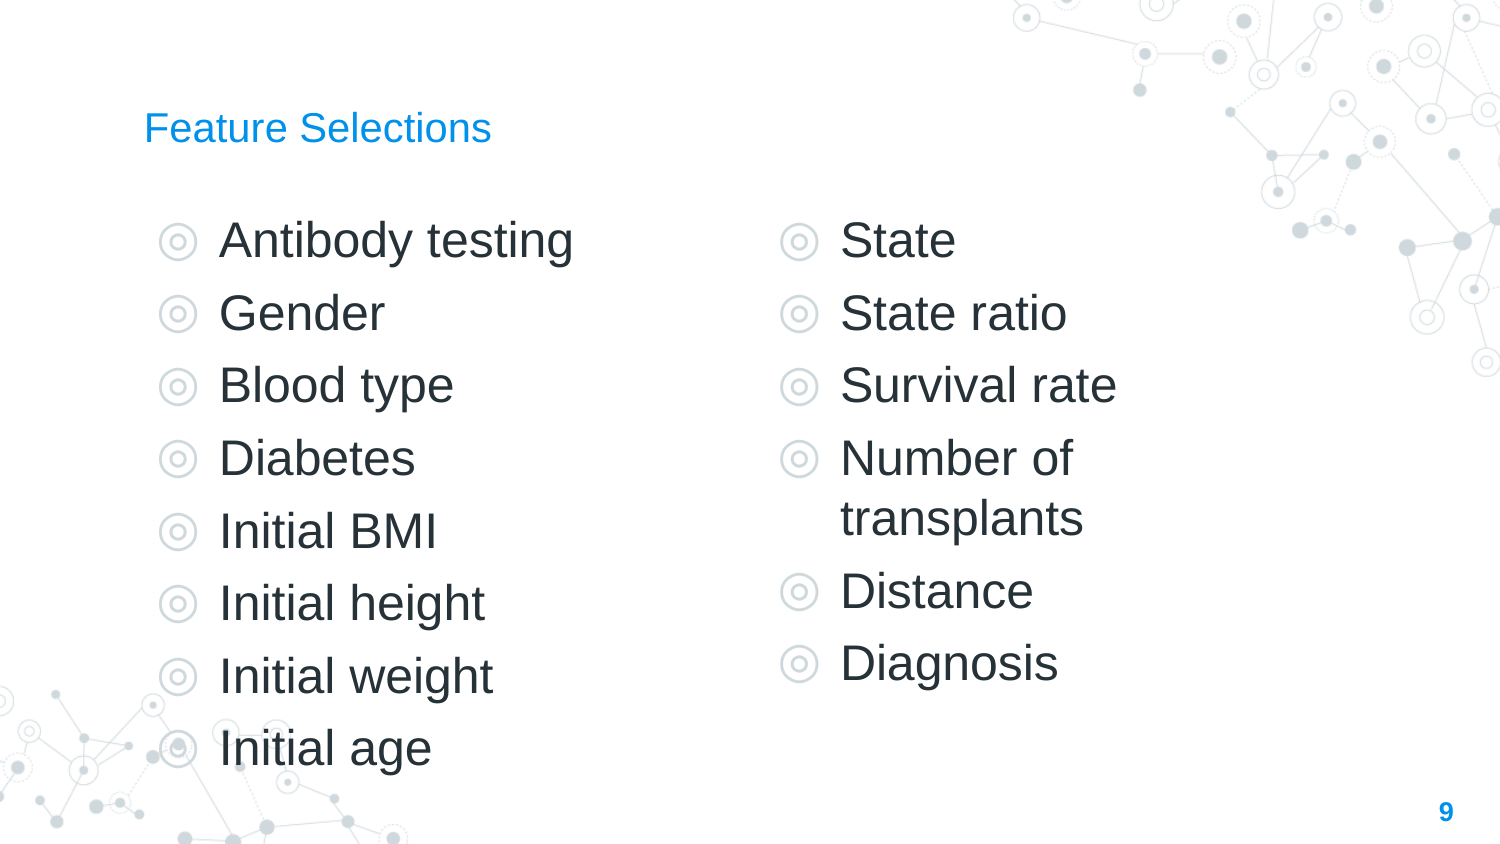

# Feature Selections
Antibody testing
Gender
Blood type
Diabetes
Initial BMI
Initial height
Initial weight
Initial age
State
State ratio
Survival rate
Number of transplants
Distance
Diagnosis
9